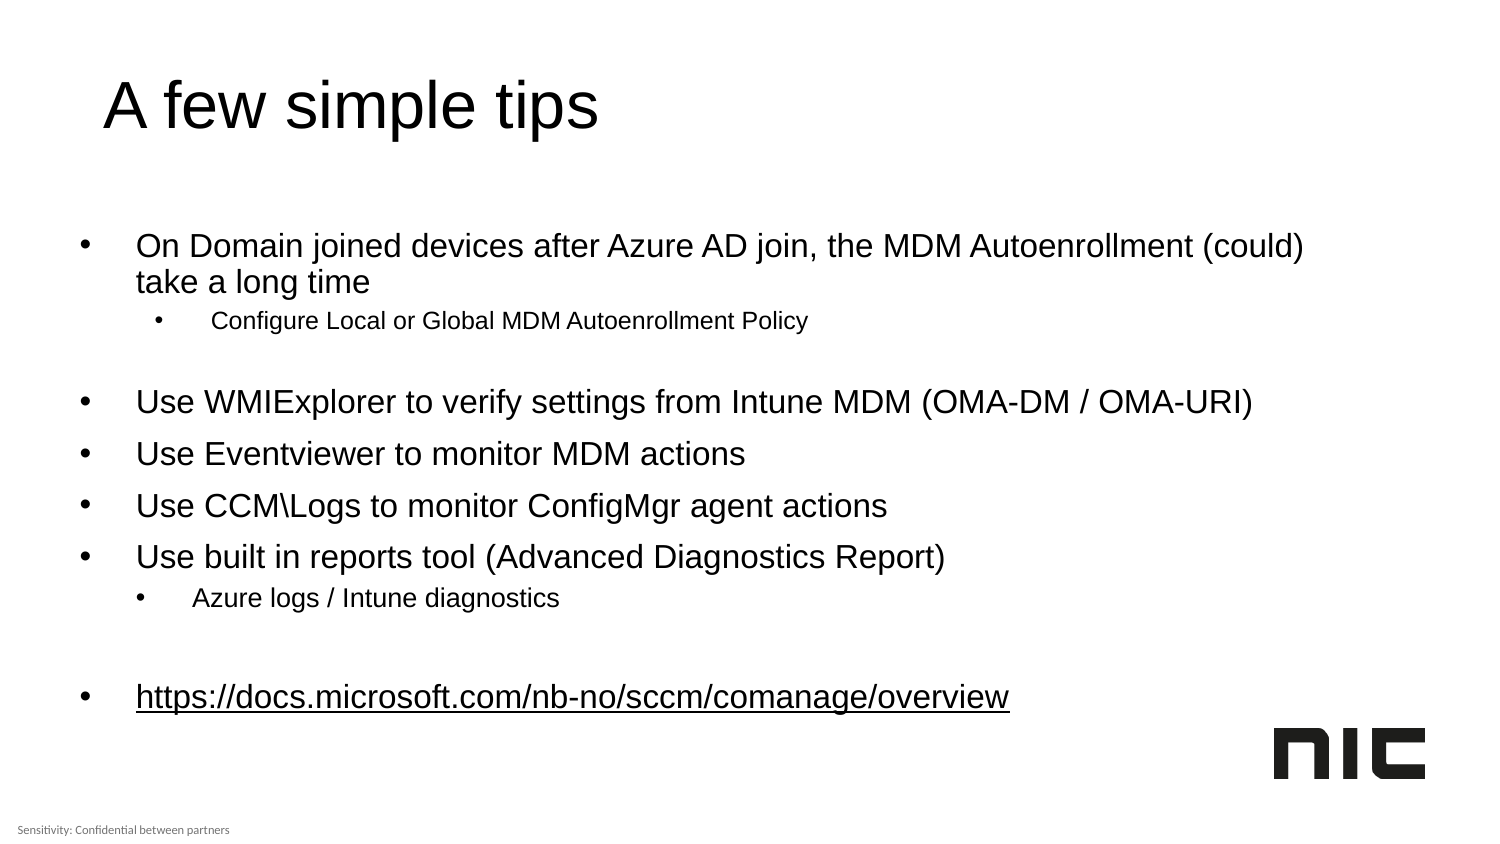

A few simple tips
On Domain joined devices after Azure AD join, the MDM Autoenrollment (could) take a long time
Configure Local or Global MDM Autoenrollment Policy

Use WMIExplorer to verify settings from Intune MDM (OMA-DM / OMA-URI)
Use Eventviewer to monitor MDM actions
Use CCM\Logs to monitor ConfigMgr agent actions
Use built in reports tool (Advanced Diagnostics Report)
Azure logs / Intune diagnostics

https://docs.microsoft.com/nb-no/sccm/comanage/overview